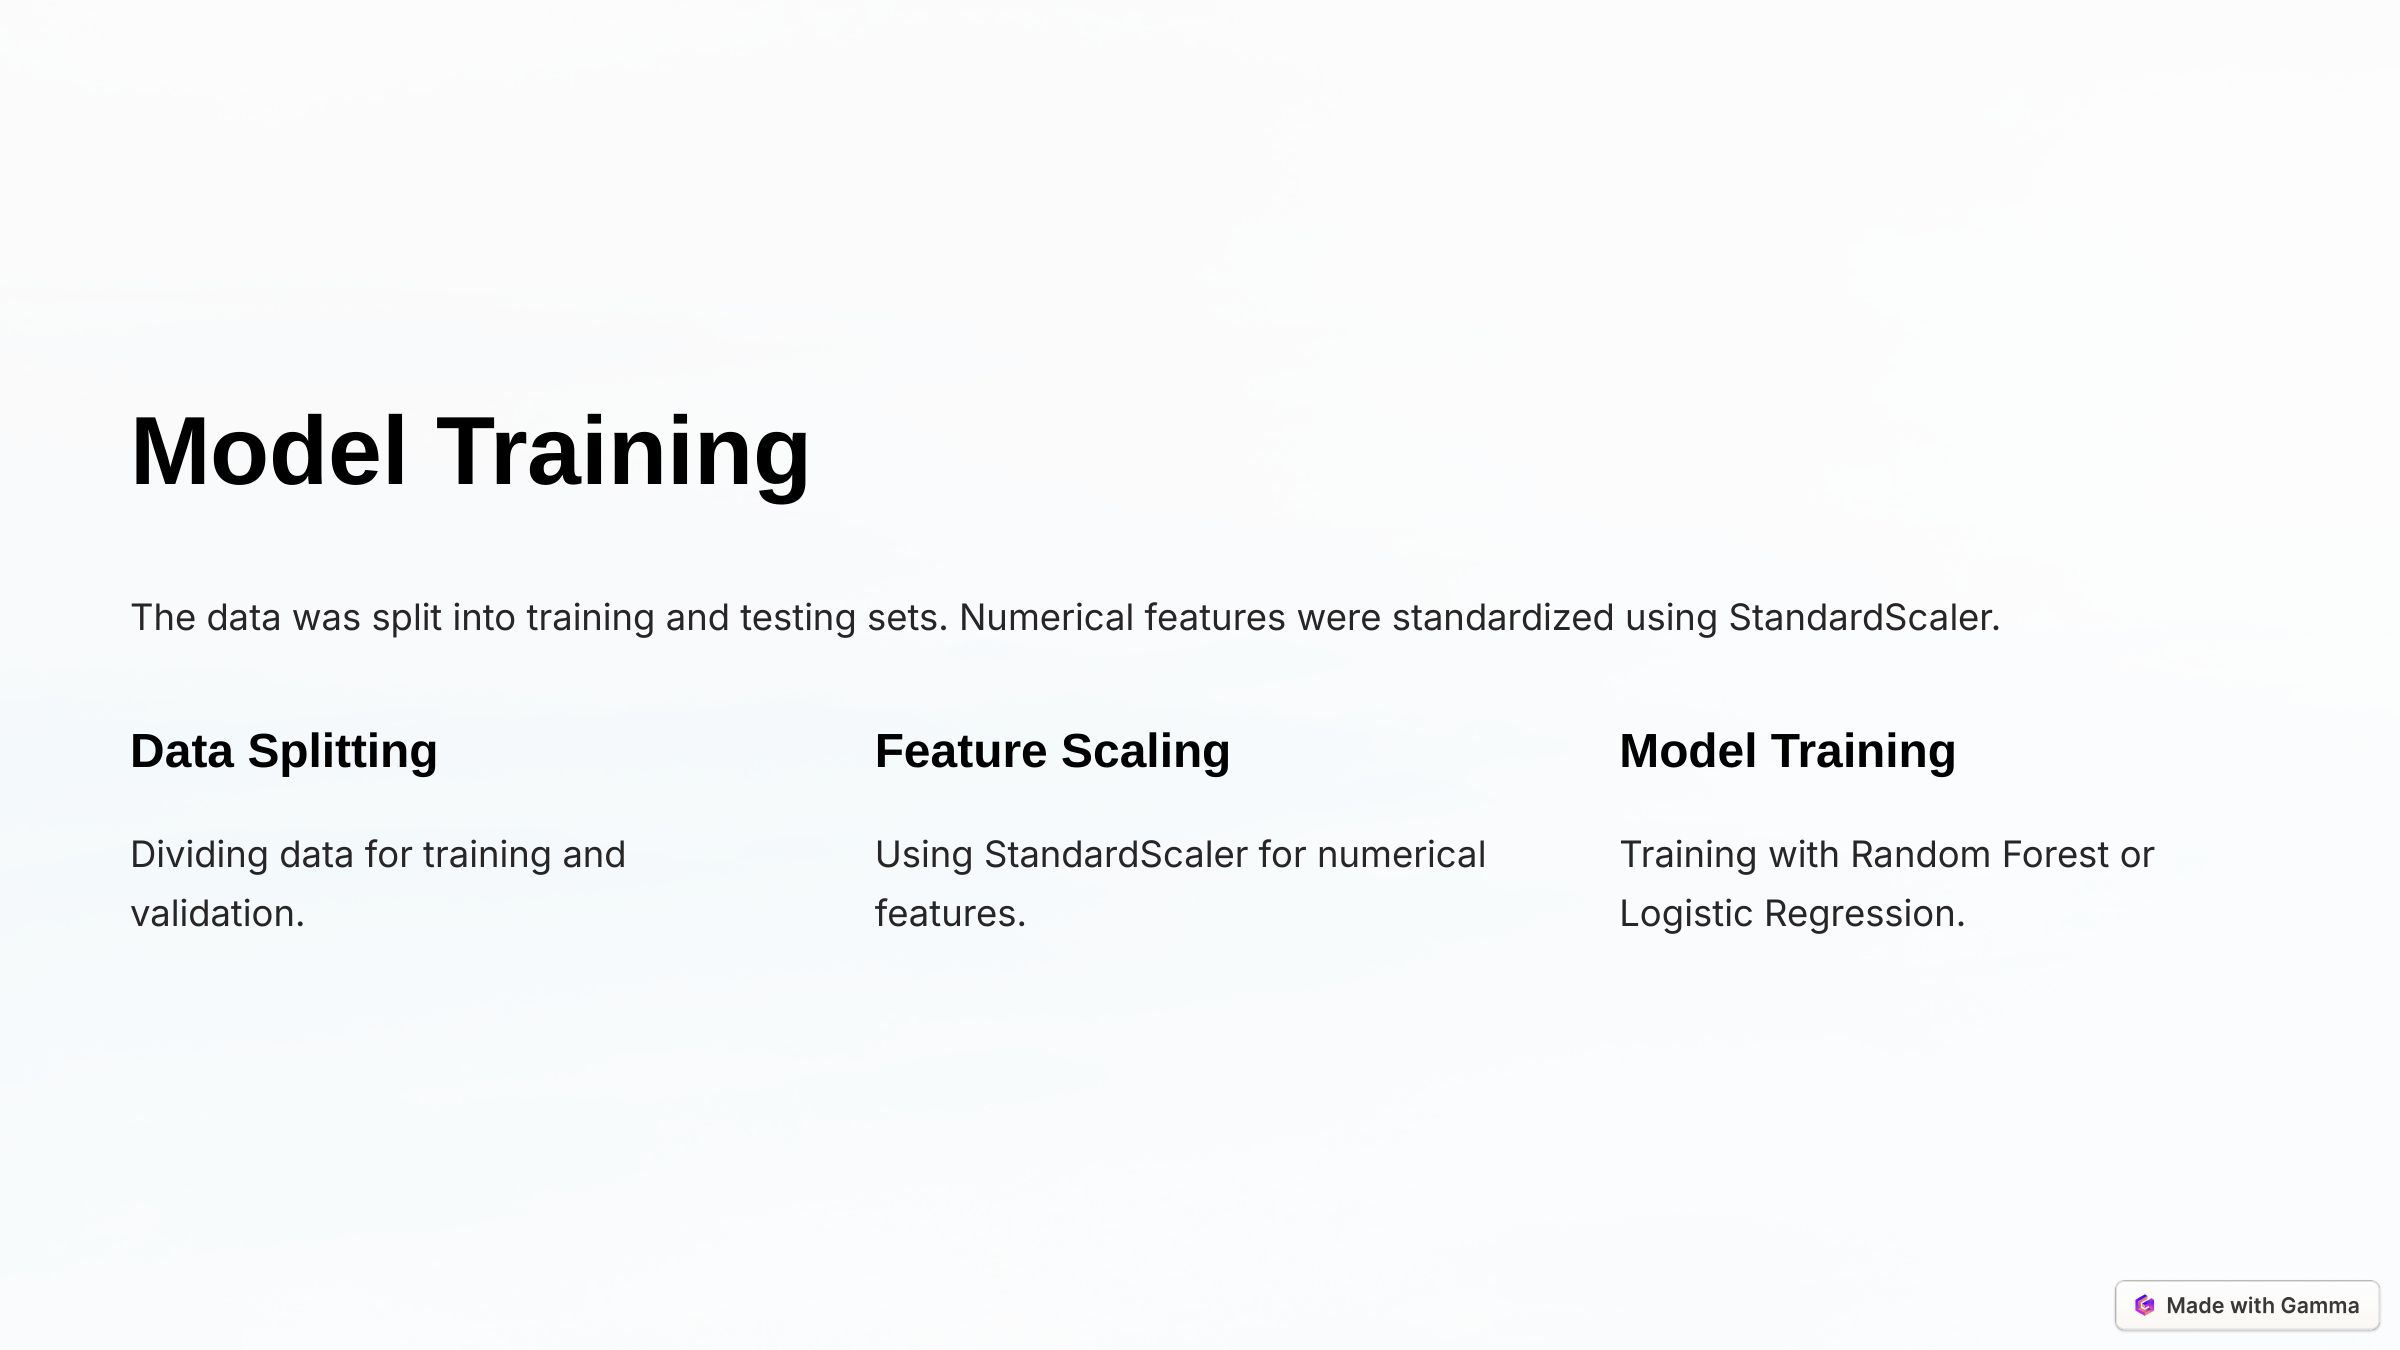

Model Training
The data was split into training and testing sets. Numerical features were standardized using StandardScaler.
Data Splitting
Feature Scaling
Model Training
Dividing data for training and validation.
Using StandardScaler for numerical features.
Training with Random Forest or Logistic Regression.